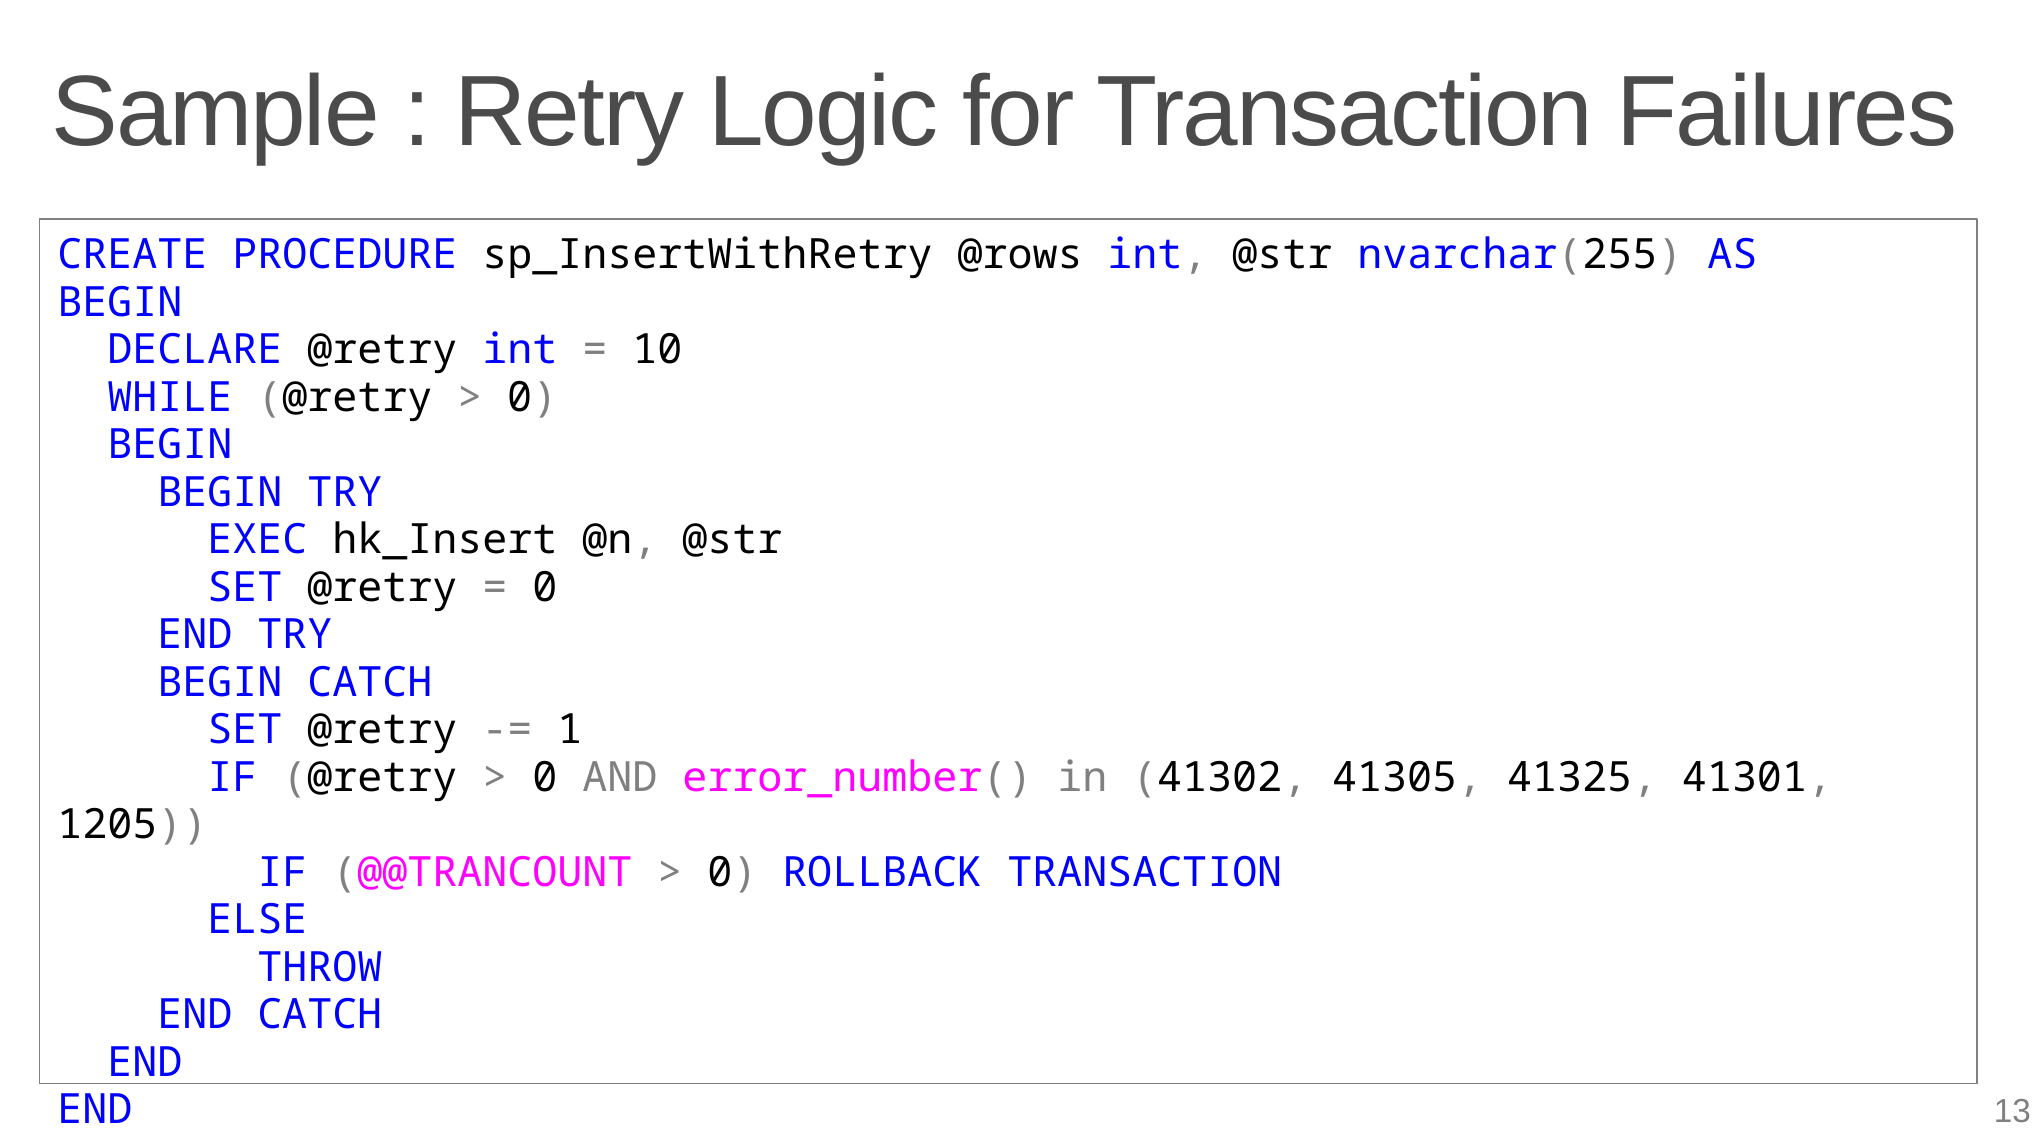

# Sample : Retry Logic for Transaction Failures
CREATE PROCEDURE sp_InsertWithRetry @rows int, @str nvarchar(255) AS
BEGIN
  DECLARE @retry int = 10
  WHILE (@retry > 0)
  BEGIN
    BEGIN TRY
      EXEC hk_Insert @n, @str
      SET @retry = 0
    END TRY
    BEGIN CATCH
      SET @retry -= 1
      IF (@retry > 0 AND error_number() in (41302, 41305, 41325, 41301, 1205))
        IF (@@TRANCOUNT > 0) ROLLBACK TRANSACTION
      ELSE
        THROW
    END CATCH
  END
END

13